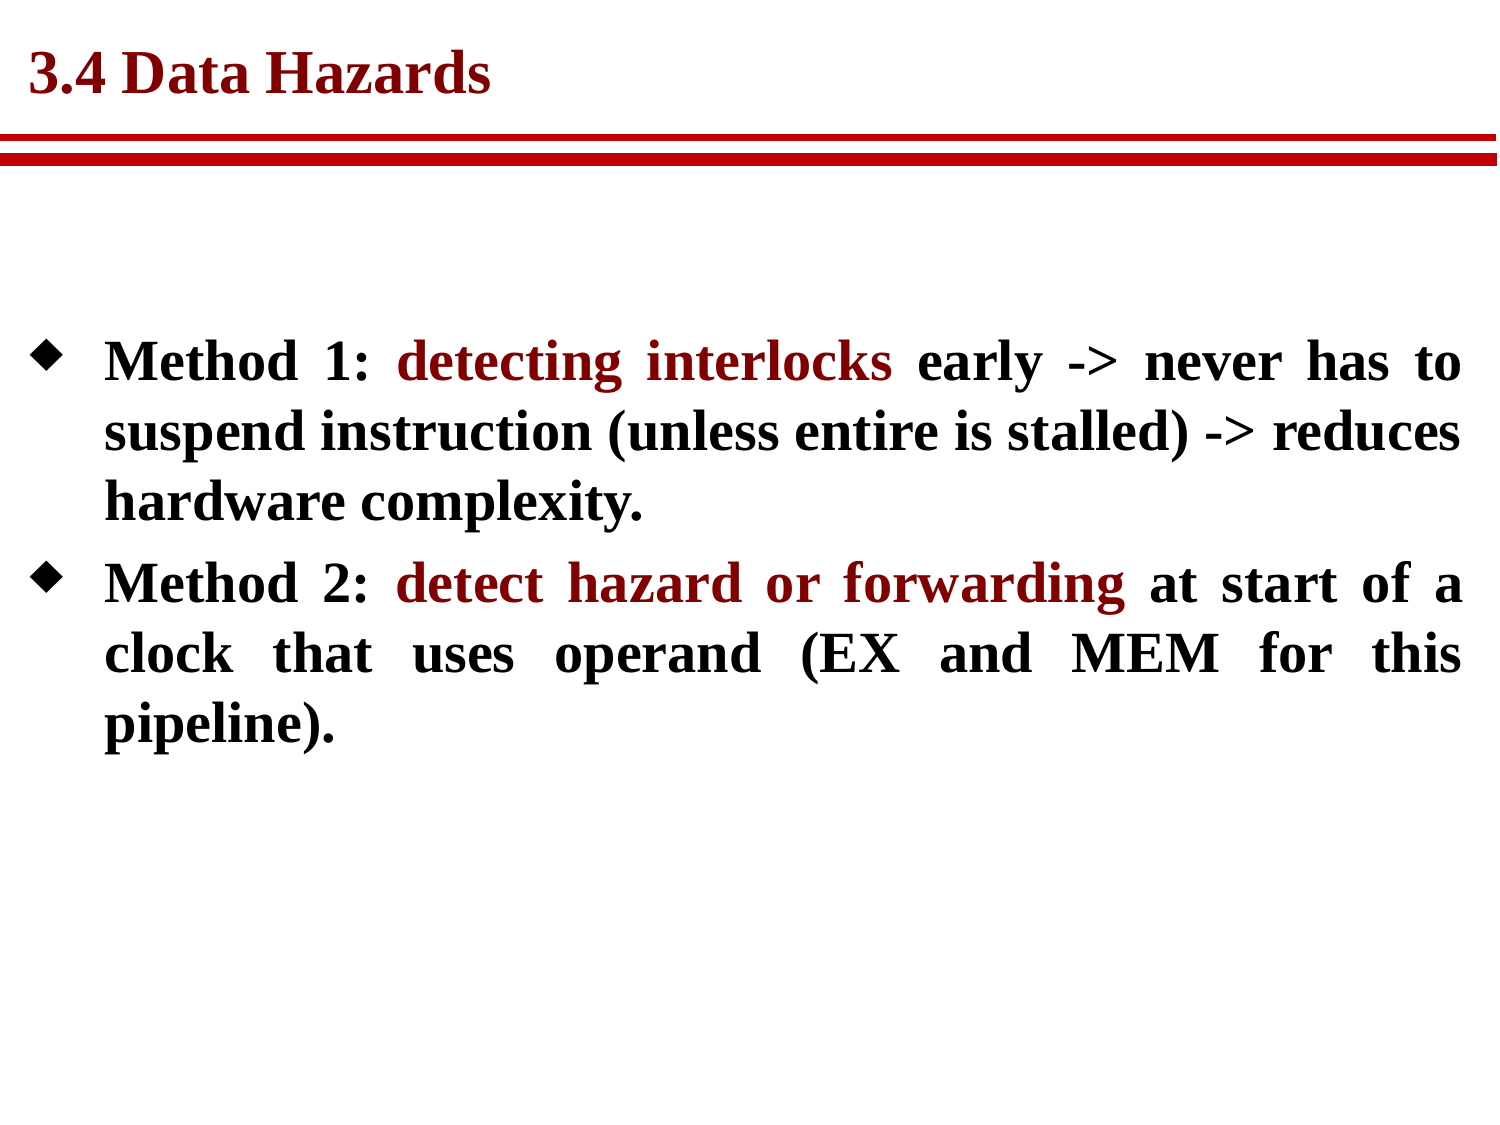

# 3.4 Data Hazards
Method 1: detecting interlocks early -> never has to suspend instruction (unless entire is stalled) -> reduces hardware complexity.
Method 2: detect hazard or forwarding at start of a clock that uses operand (EX and MEM for this pipeline).